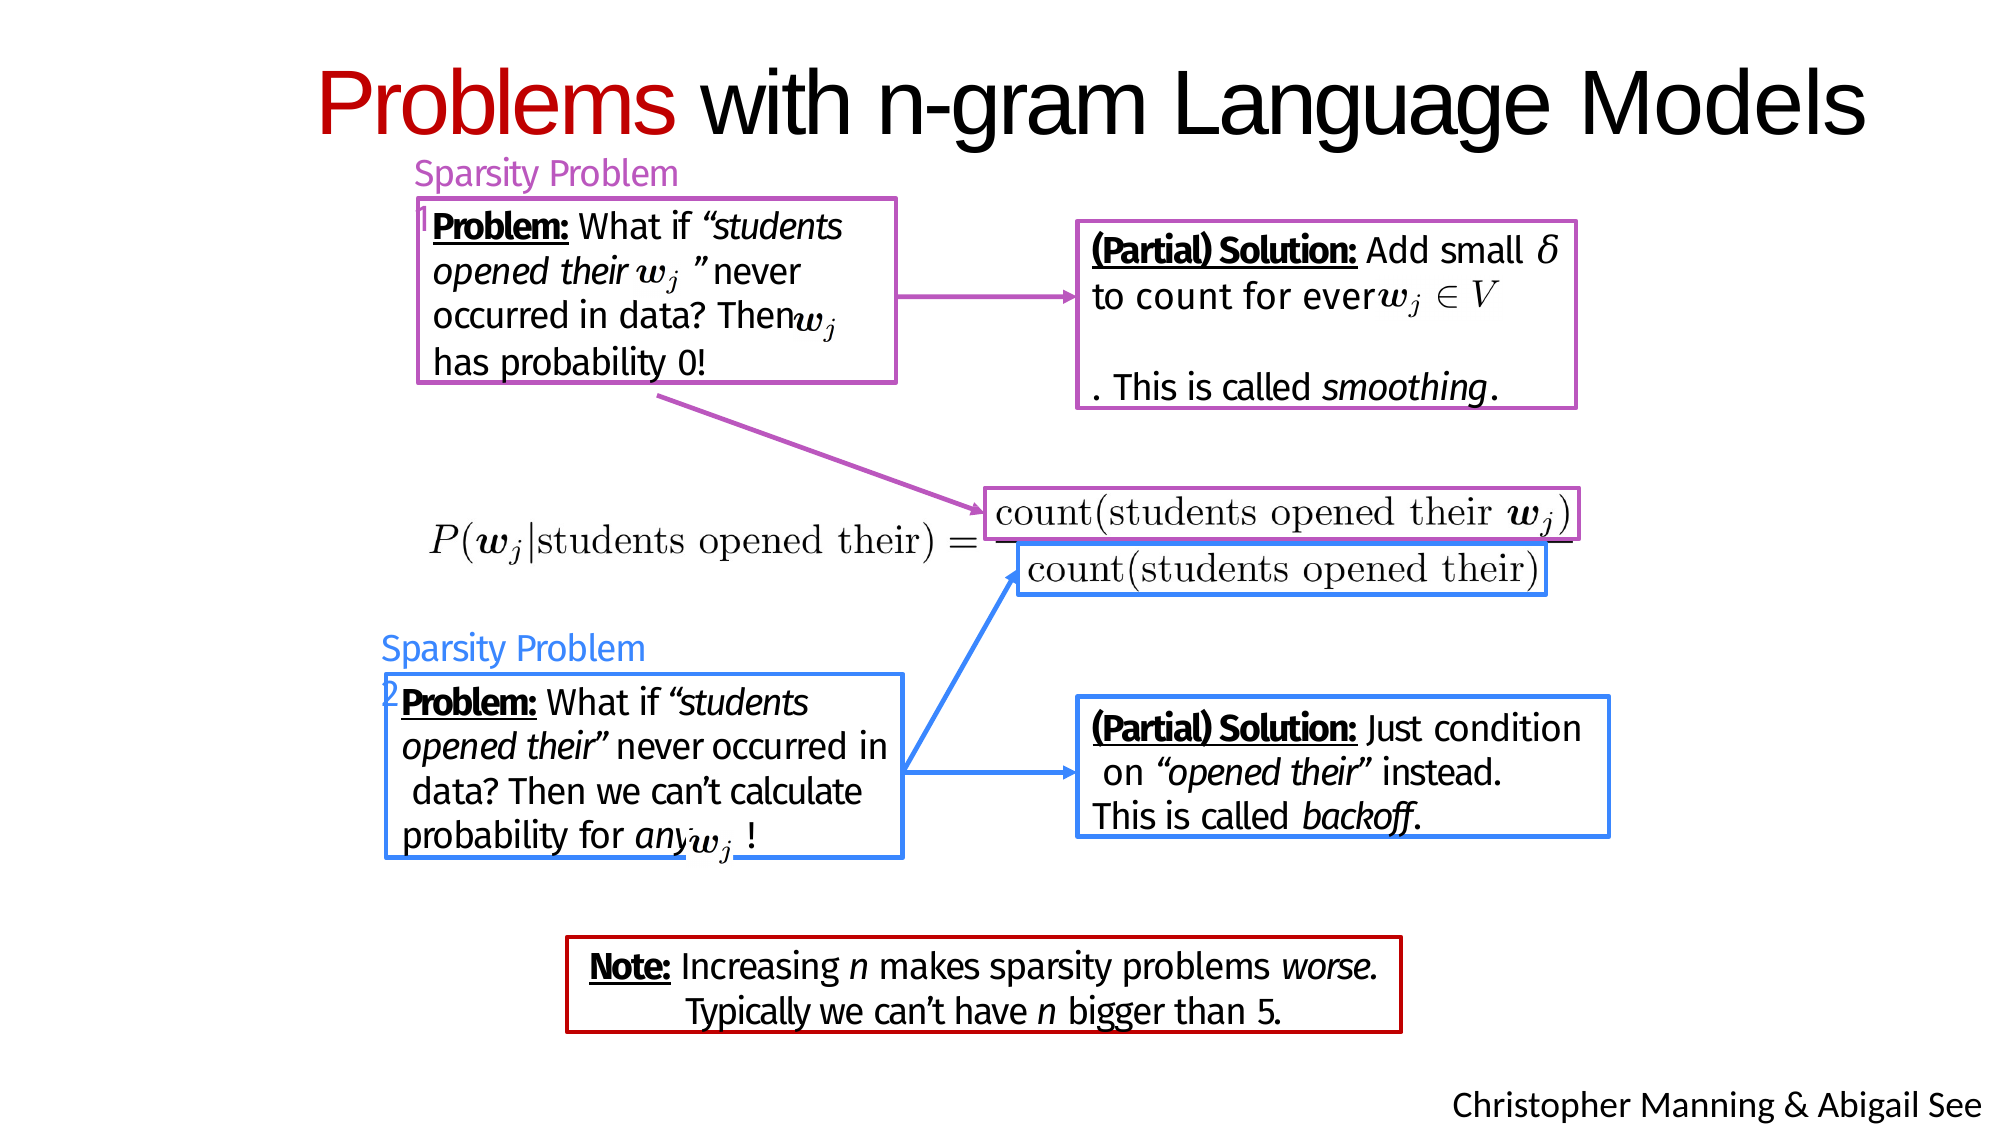

# Problems with n-gram Language Models
Sparsity Problem 1
Problem: What if “students  opened their	” never  occurred in data? Then
has probability 0!
(Partial) Solution: Add small 𝛿
to count for every	.  This is called smoothing.

Sparsity Problem 2
Problem: What if “students  opened their” never occurred in  data? Then we can’t calculate  probability for any	!
(Partial) Solution: Just condition  on “opened their” instead.
This is called backoff.

Note: Increasing n makes sparsity problems worse.
Typically we can’t have n bigger than 5.
Christopher Manning & Abigail See